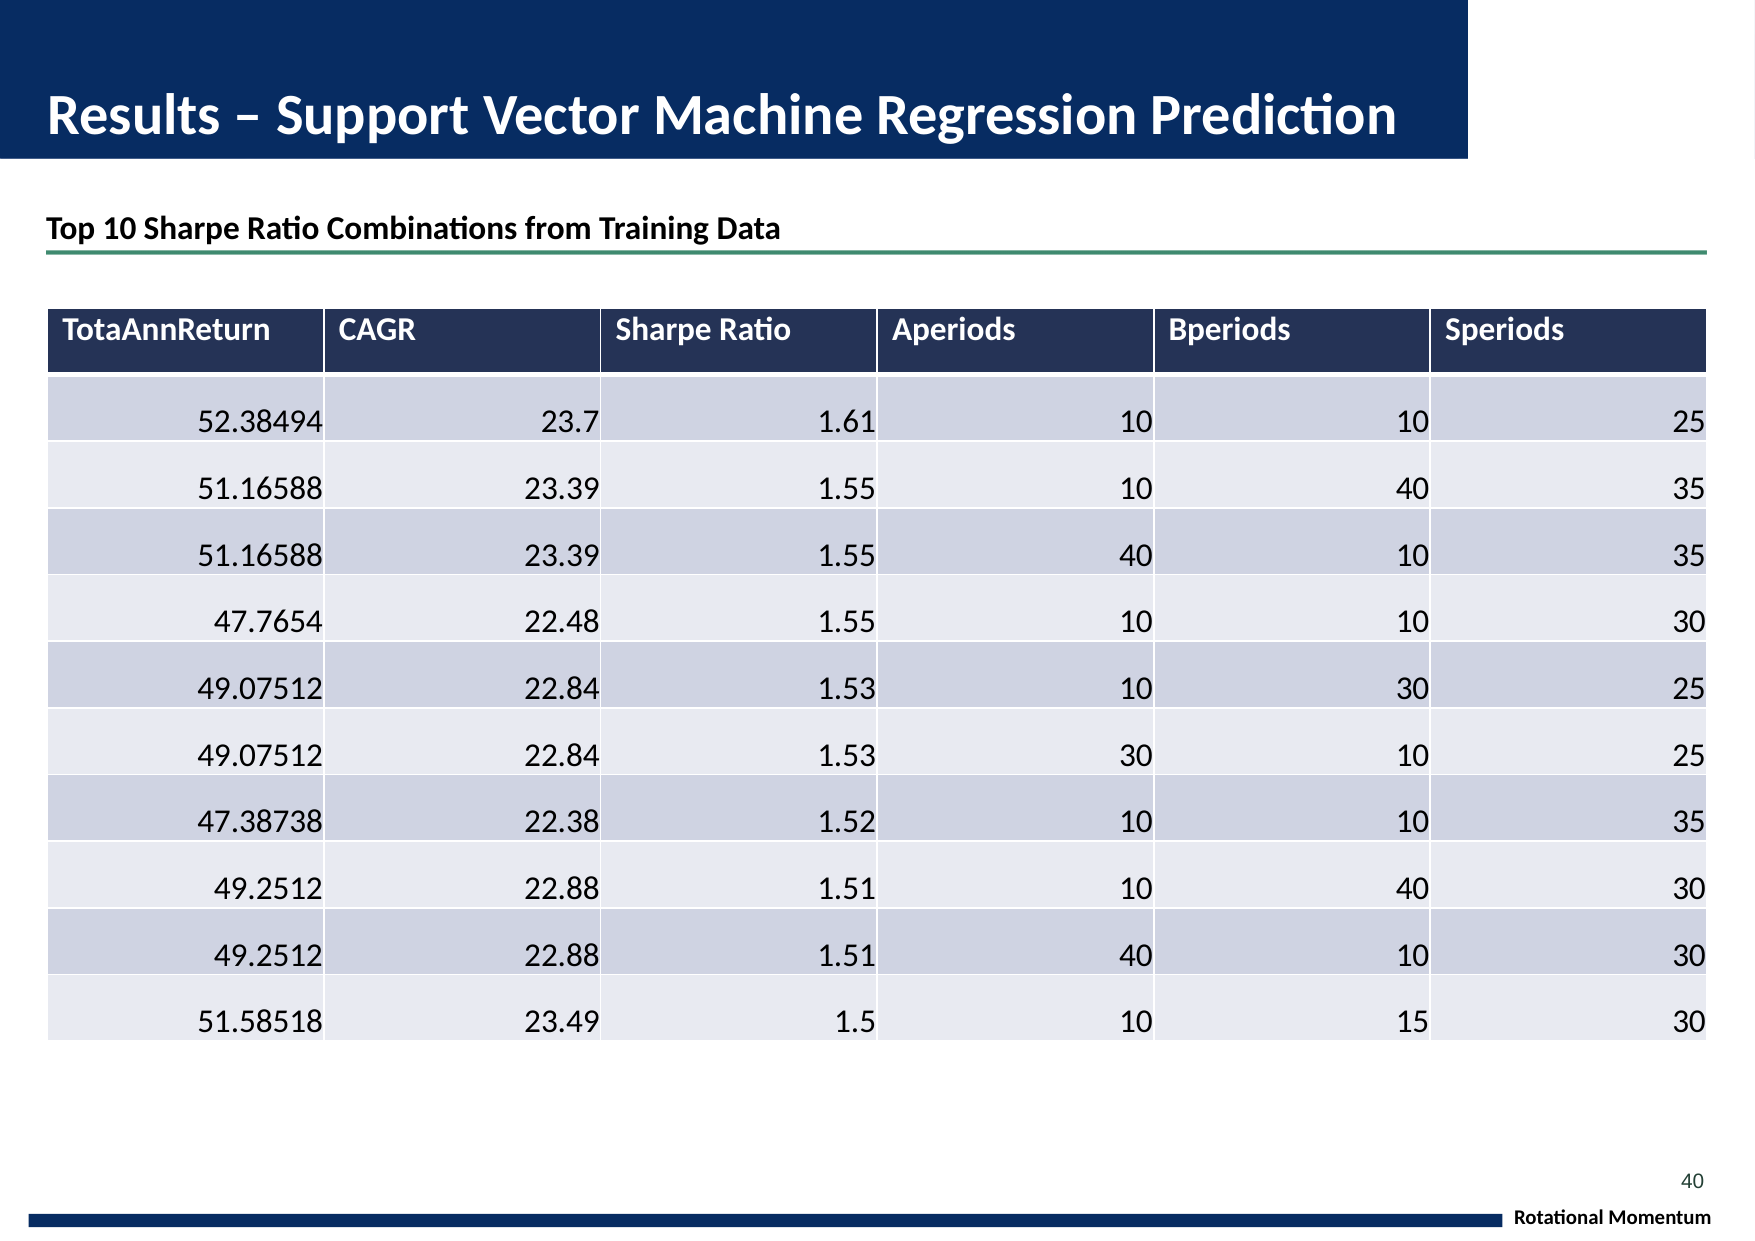

# Results – Support Vector Machine Regression Prediction
Top 10 Sharpe Ratio Combinations from Training Data
| TotaAnnReturn | CAGR | Sharpe Ratio | Aperiods | Bperiods | Speriods |
| --- | --- | --- | --- | --- | --- |
| 52.38494 | 23.7 | 1.61 | 10 | 10 | 25 |
| 51.16588 | 23.39 | 1.55 | 10 | 40 | 35 |
| 51.16588 | 23.39 | 1.55 | 40 | 10 | 35 |
| 47.7654 | 22.48 | 1.55 | 10 | 10 | 30 |
| 49.07512 | 22.84 | 1.53 | 10 | 30 | 25 |
| 49.07512 | 22.84 | 1.53 | 30 | 10 | 25 |
| 47.38738 | 22.38 | 1.52 | 10 | 10 | 35 |
| 49.2512 | 22.88 | 1.51 | 10 | 40 | 30 |
| 49.2512 | 22.88 | 1.51 | 40 | 10 | 30 |
| 51.58518 | 23.49 | 1.5 | 10 | 15 | 30 |
40